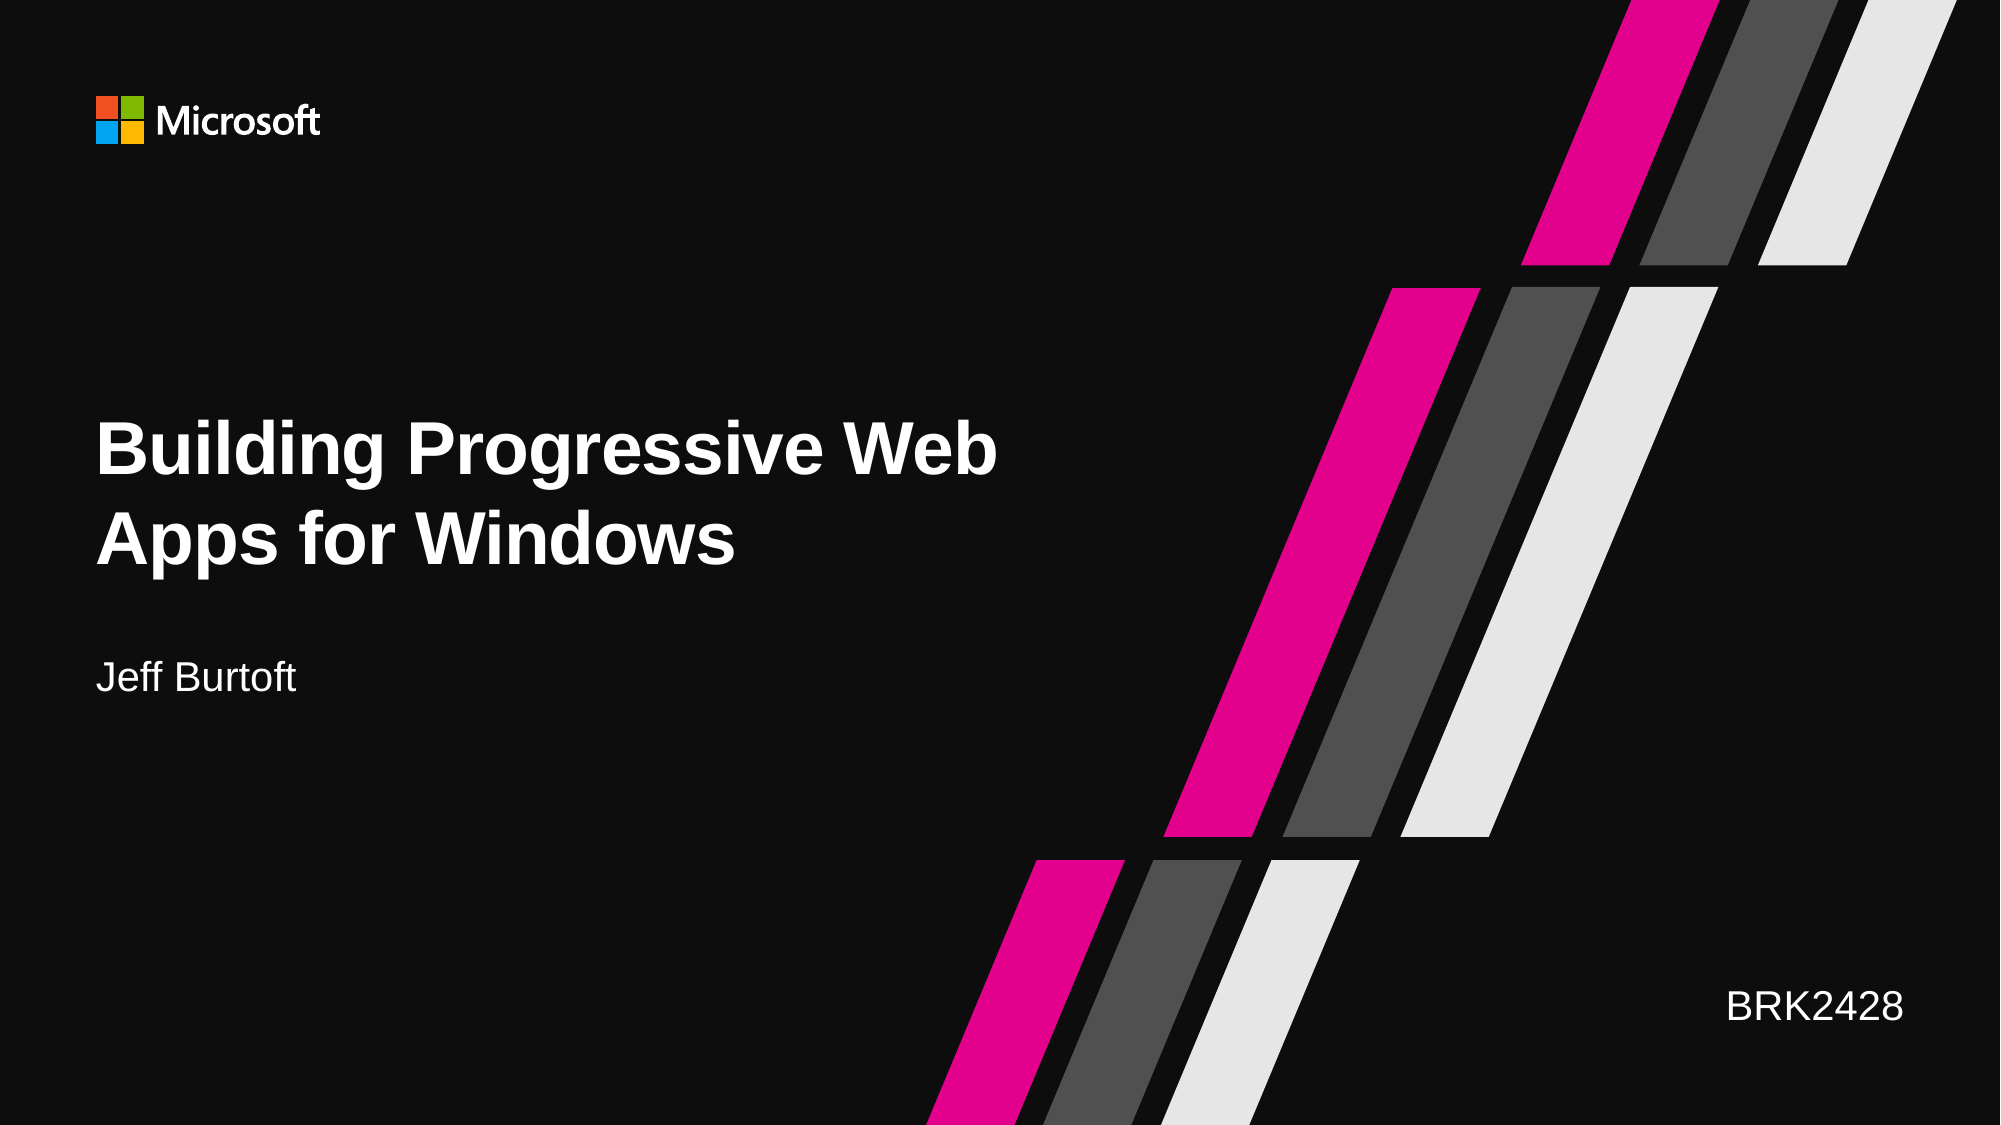

# Building Progressive Web Apps for Windows
Jeff Burtoft
BRK2428